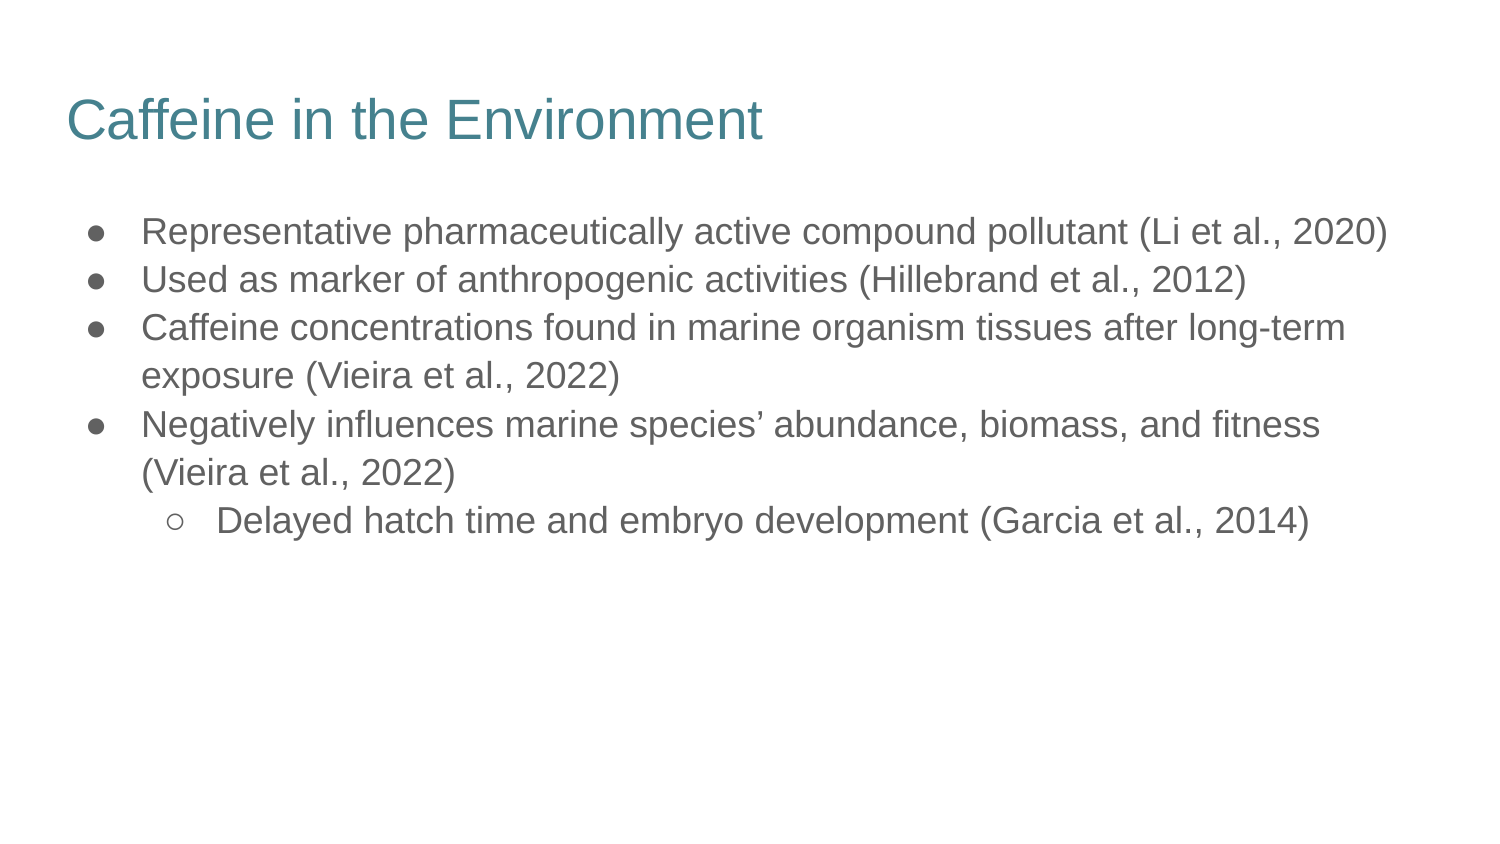

# Caffeine in the Environment
Representative pharmaceutically active compound pollutant (Li et al., 2020)
Used as marker of anthropogenic activities (Hillebrand et al., 2012)
Caffeine concentrations found in marine organism tissues after long-term exposure (Vieira et al., 2022)
Negatively influences marine species’ abundance, biomass, and fitness (Vieira et al., 2022)
Delayed hatch time and embryo development (Garcia et al., 2014)